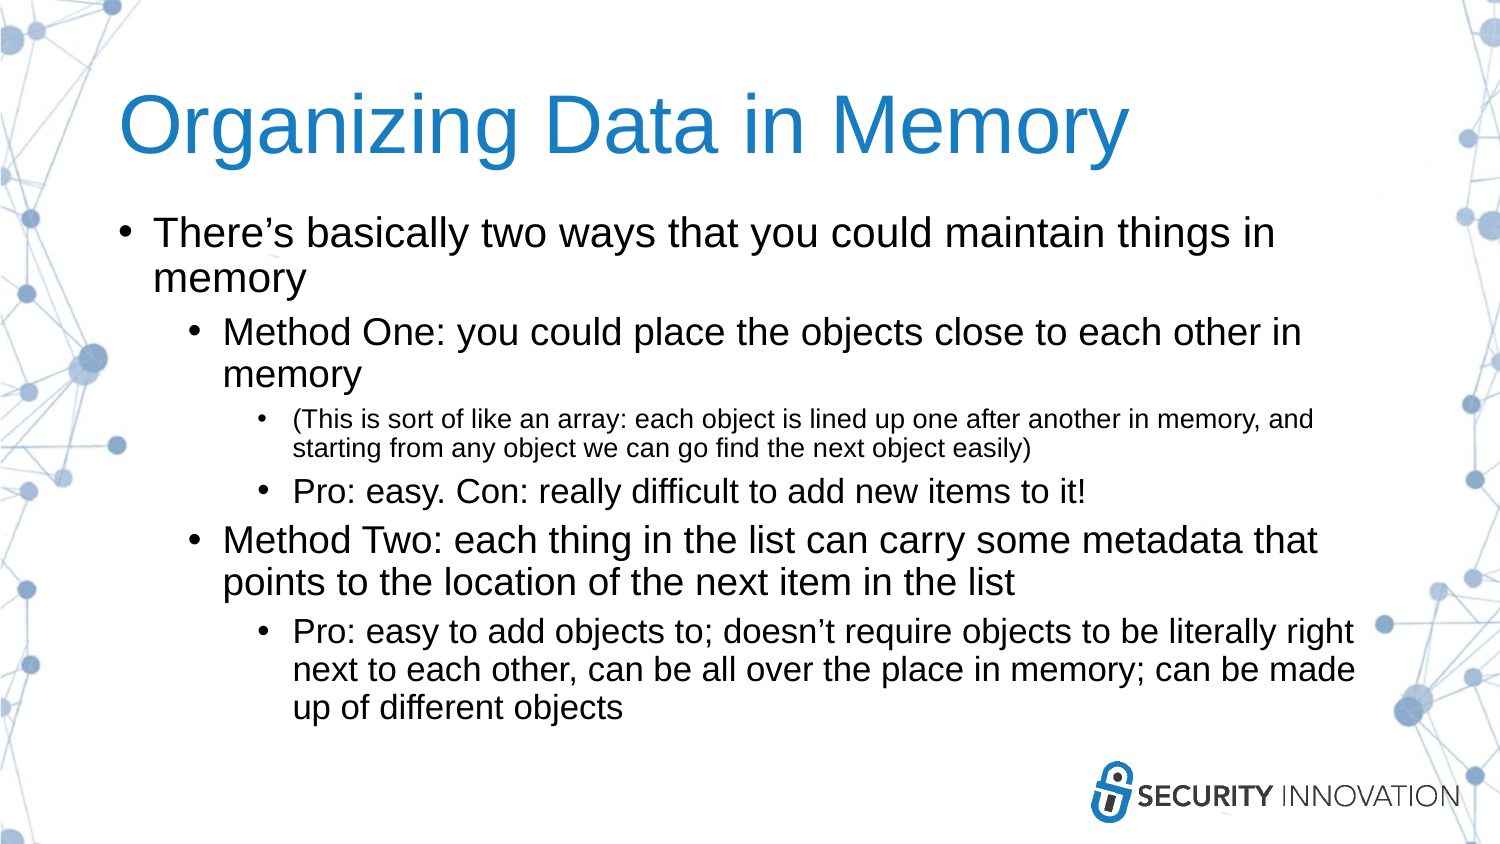

# Organizing Data in Memory
There’s basically two ways that you could maintain things in memory
Method One: you could place the objects close to each other in memory
(This is sort of like an array: each object is lined up one after another in memory, and starting from any object we can go find the next object easily)
Pro: easy. Con: really difficult to add new items to it!
Method Two: each thing in the list can carry some metadata that points to the location of the next item in the list
Pro: easy to add objects to; doesn’t require objects to be literally right next to each other, can be all over the place in memory; can be made up of different objects